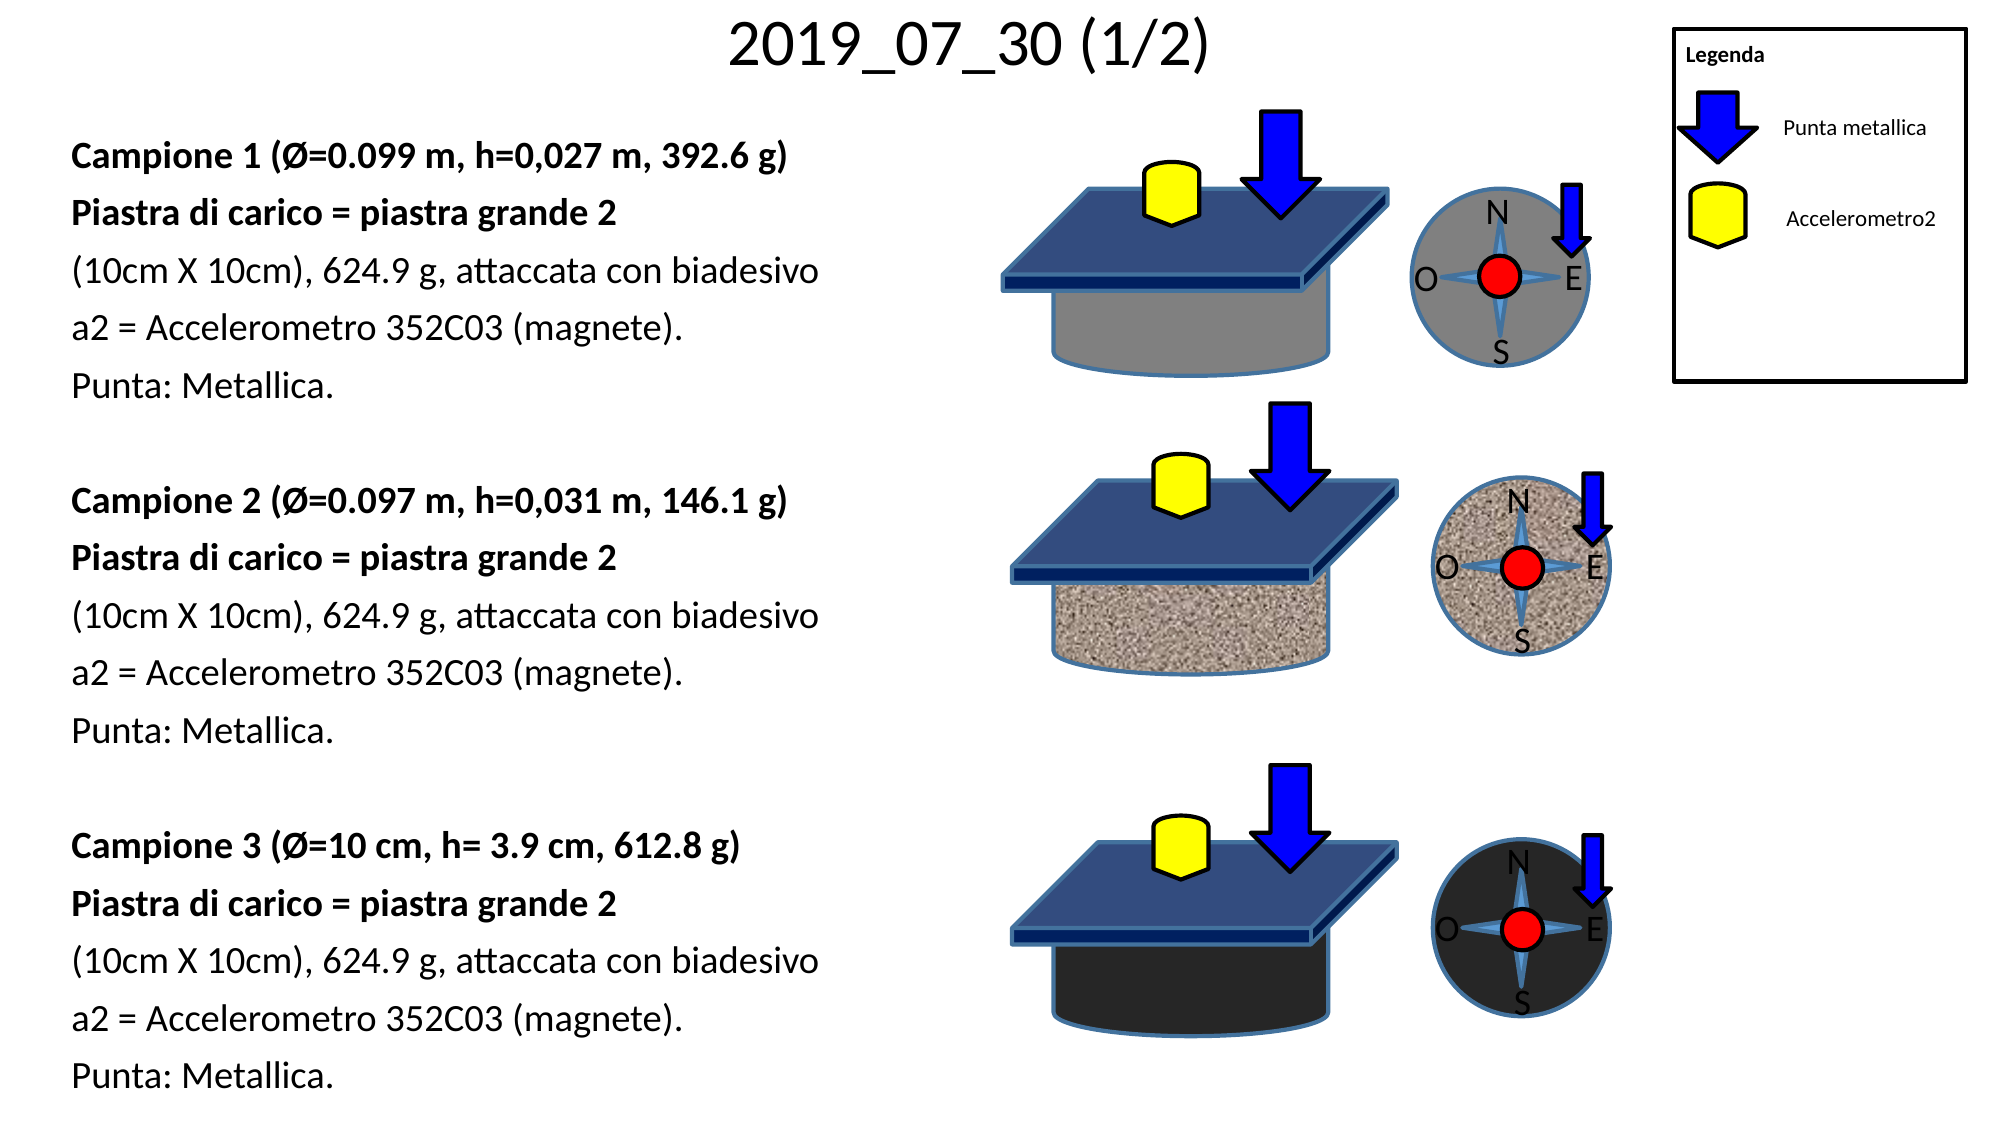

2019_07_30 (1/2)

Legenda

Accelerometro2

Punta metallica

Campione 1 (Ø=0.099 m, h=0,027 m, 392.6 g)
Piastra di carico = piastra grande 2
(10cm X 10cm), 624.9 g, attaccata con biadesivo
a2 = Accelerometro 352C03 (magnete).
Punta: Metallica.

Campione 2 (Ø=0.097 m, h=0,031 m, 146.1 g)
Piastra di carico = piastra grande 2
(10cm X 10cm), 624.9 g, attaccata con biadesivo
a2 = Accelerometro 352C03 (magnete).
Punta: Metallica.

Campione 3 (Ø=10 cm, h= 3.9 cm, 612.8 g)
Piastra di carico = piastra grande 2
(10cm X 10cm), 624.9 g, attaccata con biadesivo
a2 = Accelerometro 352C03 (magnete).
Punta: Metallica.

N

E
O

S

N

2

E
O

S

N

E
O

S